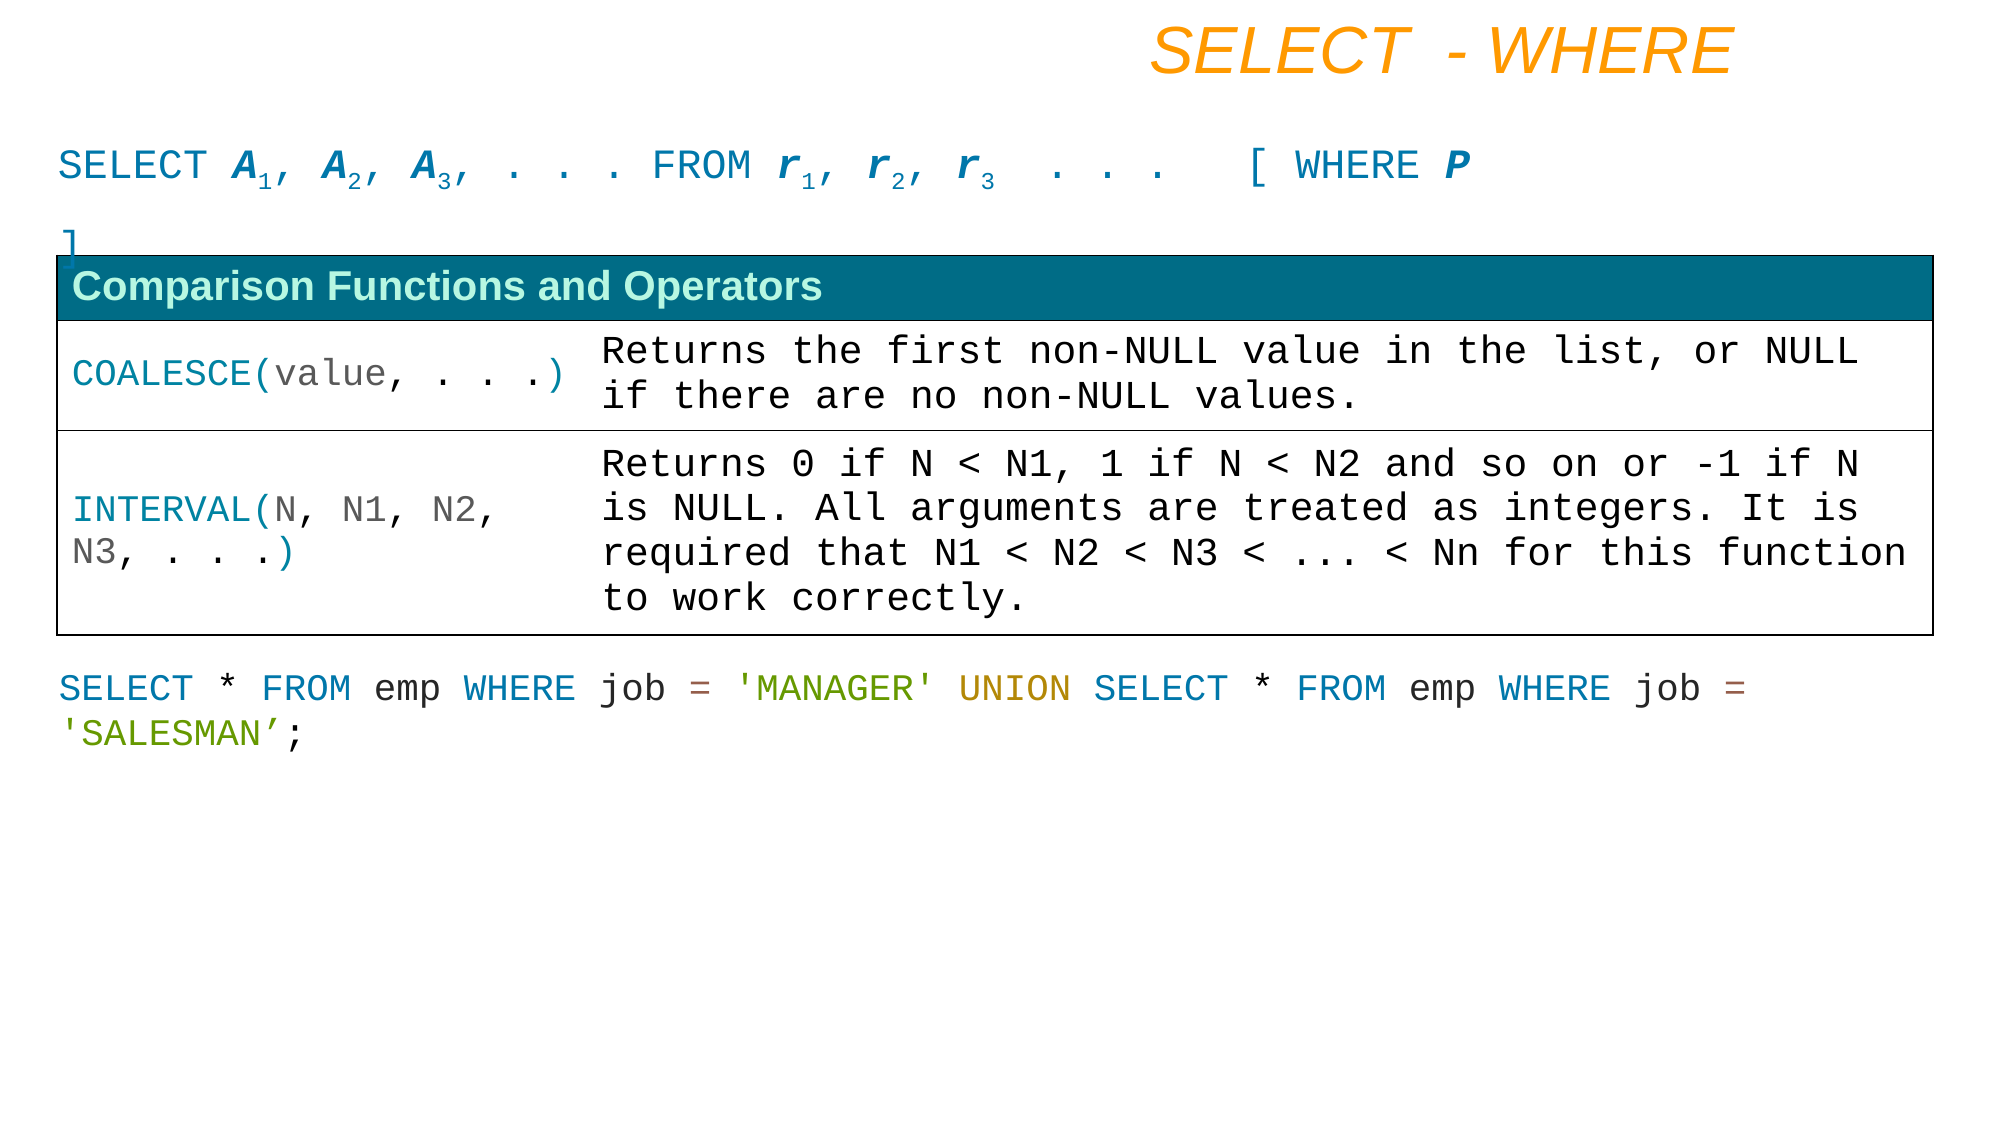

SELECT  - WHERE
SELECT A1, A2, A3, . . . FROM r1, r2, r3  . . .   [ WHERE P ]
| Comparison Functions and Operators |  |
| --- | --- |
| COALESCE(value, . . .) | Returns the first non-NULL value in the list, or NULL if there are no non-NULL values. |
| INTERVAL(N, N1, N2, N3, . . .) | Returns 0 if N < N1, 1 if N < N2 and so on or -1 if N is NULL. All arguments are treated as integers. It is required that N1 < N2 < N3 < ... < Nn for this function to work correctly. |
SELECT * FROM emp WHERE job = 'MANAGER' UNION SELECT * FROM emp WHERE job = 'SALESMAN’;